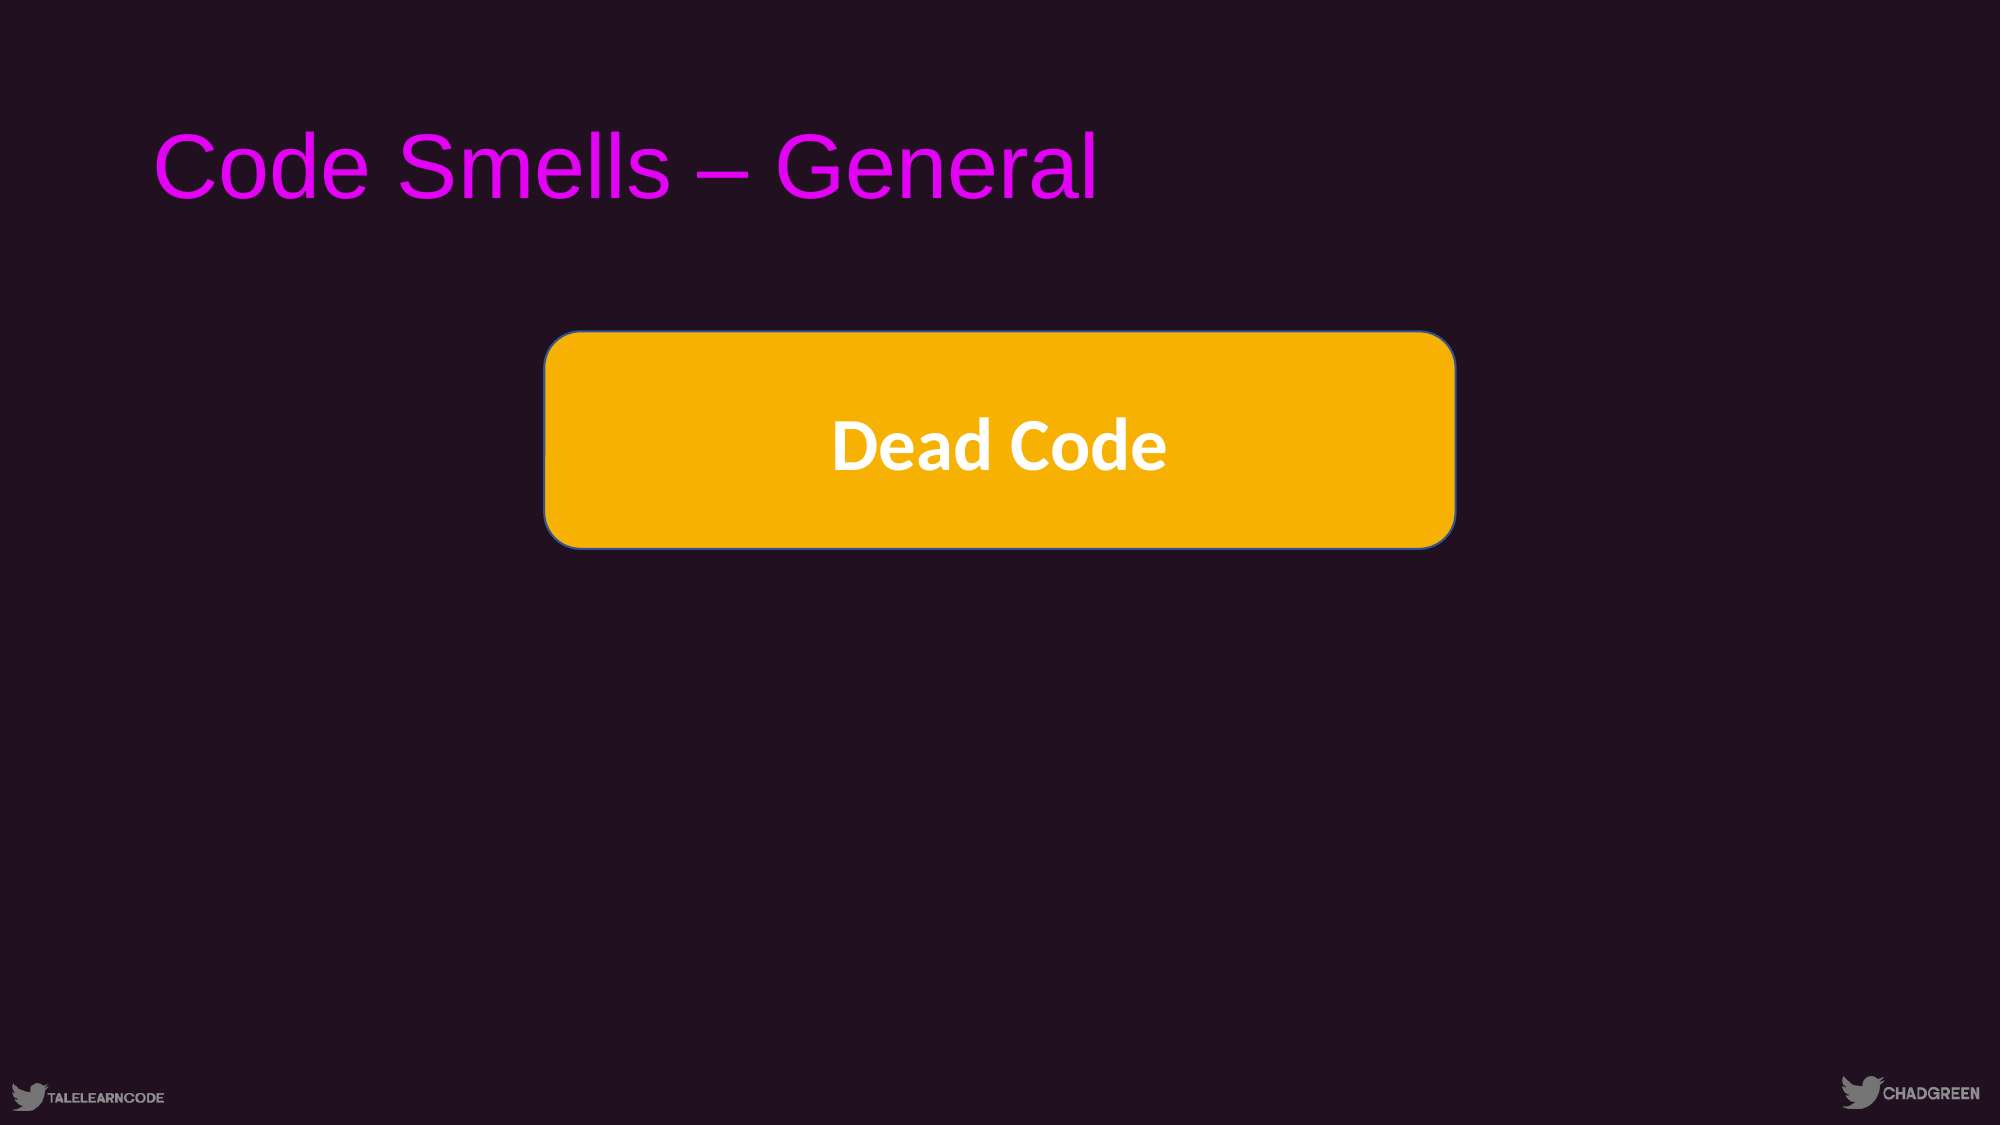

# Code Smells – General
Dead Code